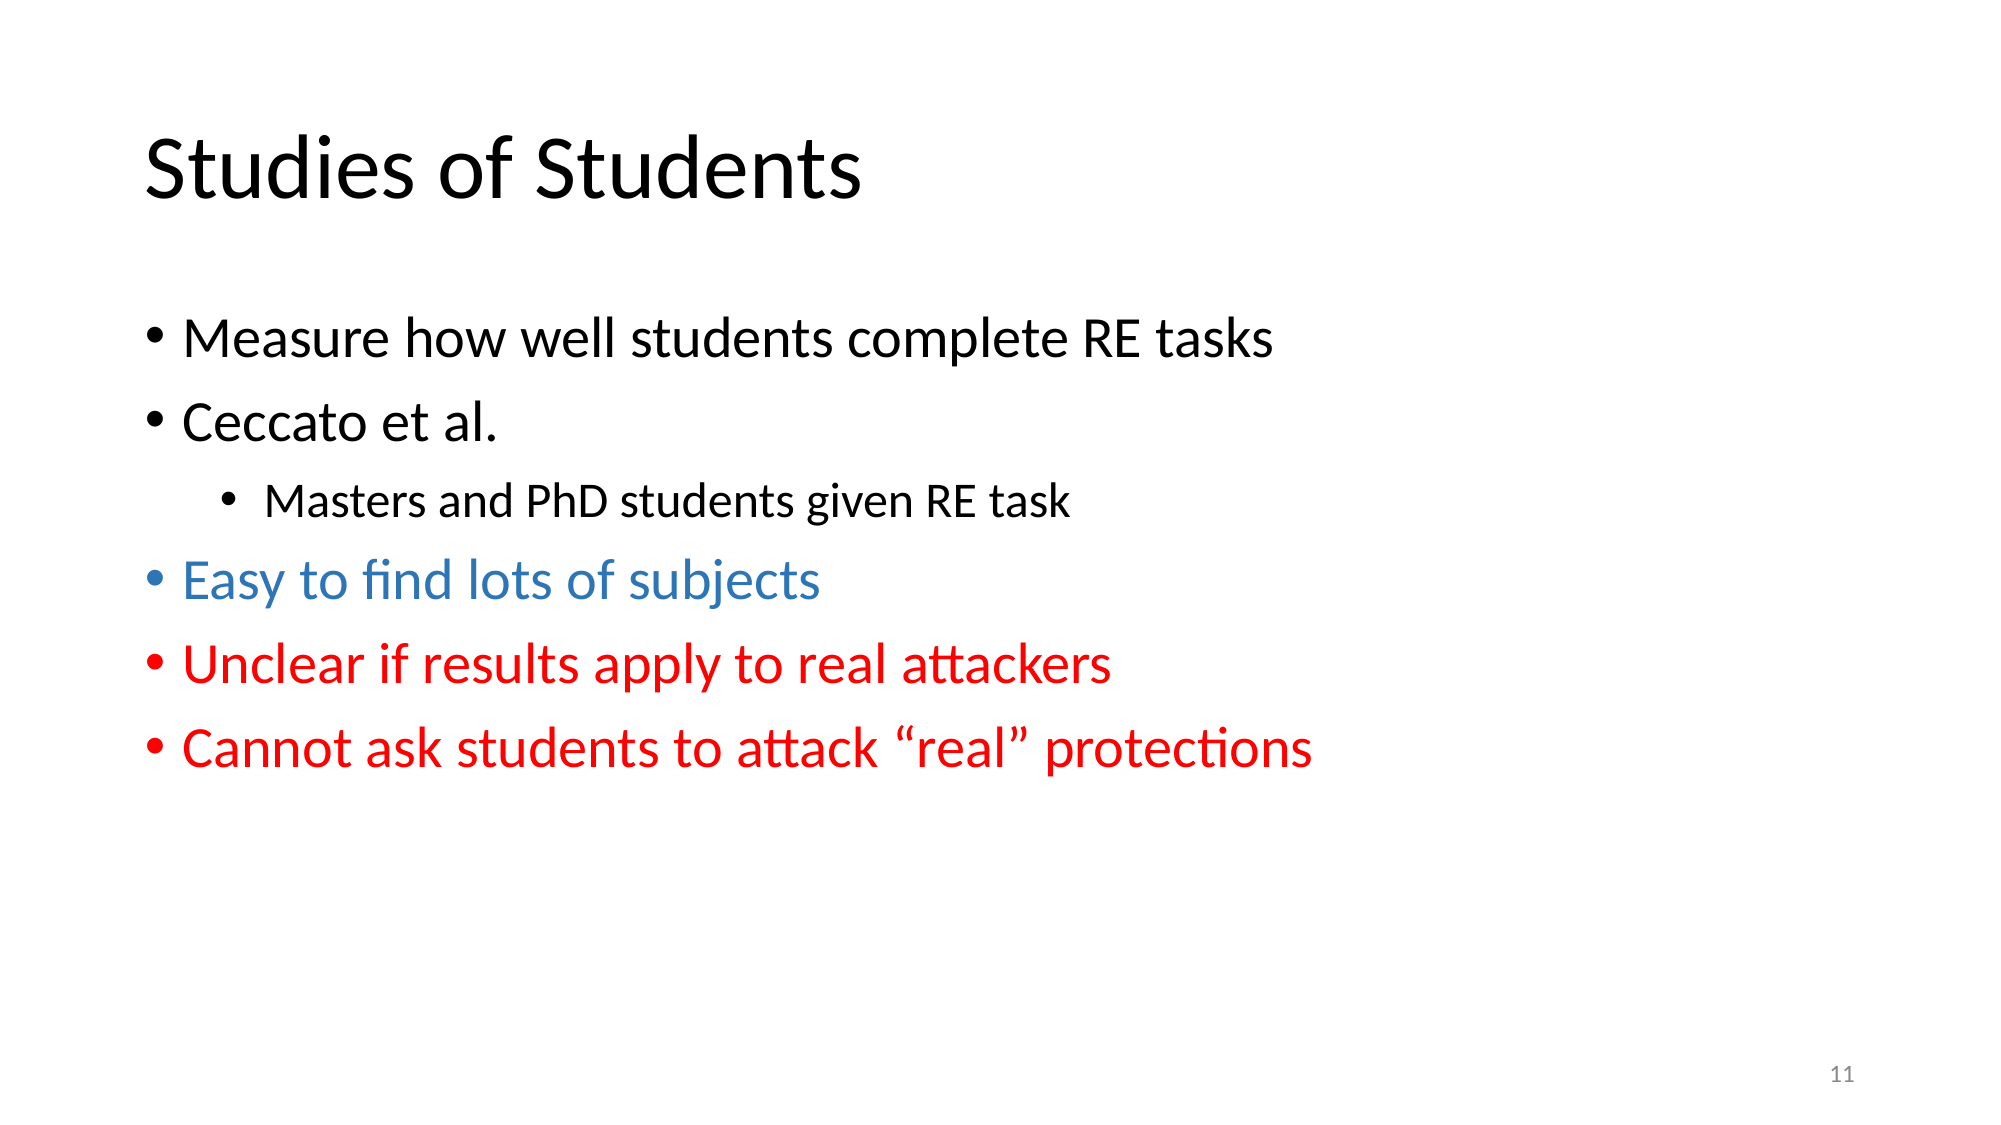

# Studies of Students
Measure how well students complete RE tasks
Ceccato et al.
Masters and PhD students given RE task
Easy to find lots of subjects
Unclear if results apply to real attackers
Cannot ask students to attack “real” protections
11